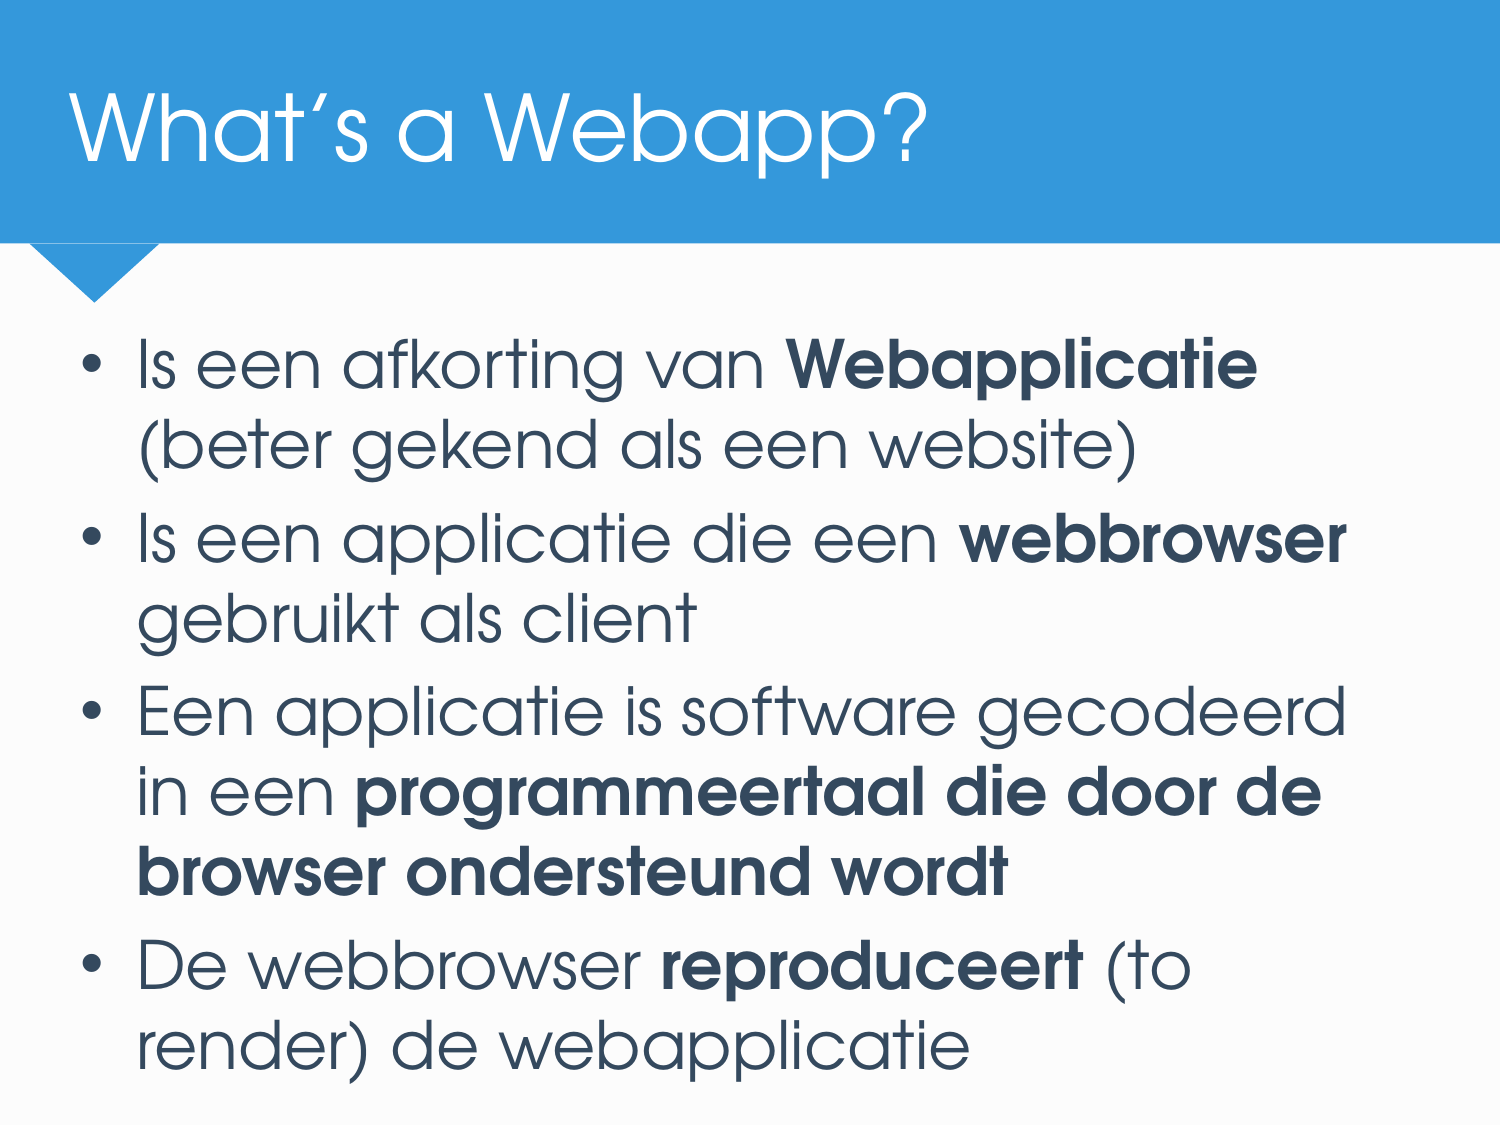

# What’s a Webapp?
Is een afkorting van Webapplicatie (beter gekend als een website)
Is een applicatie die een webbrowser gebruikt als client
Een applicatie is software gecodeerd in een programmeertaal die door de browser ondersteund wordt
De webbrowser reproduceert (to render) de webapplicatie